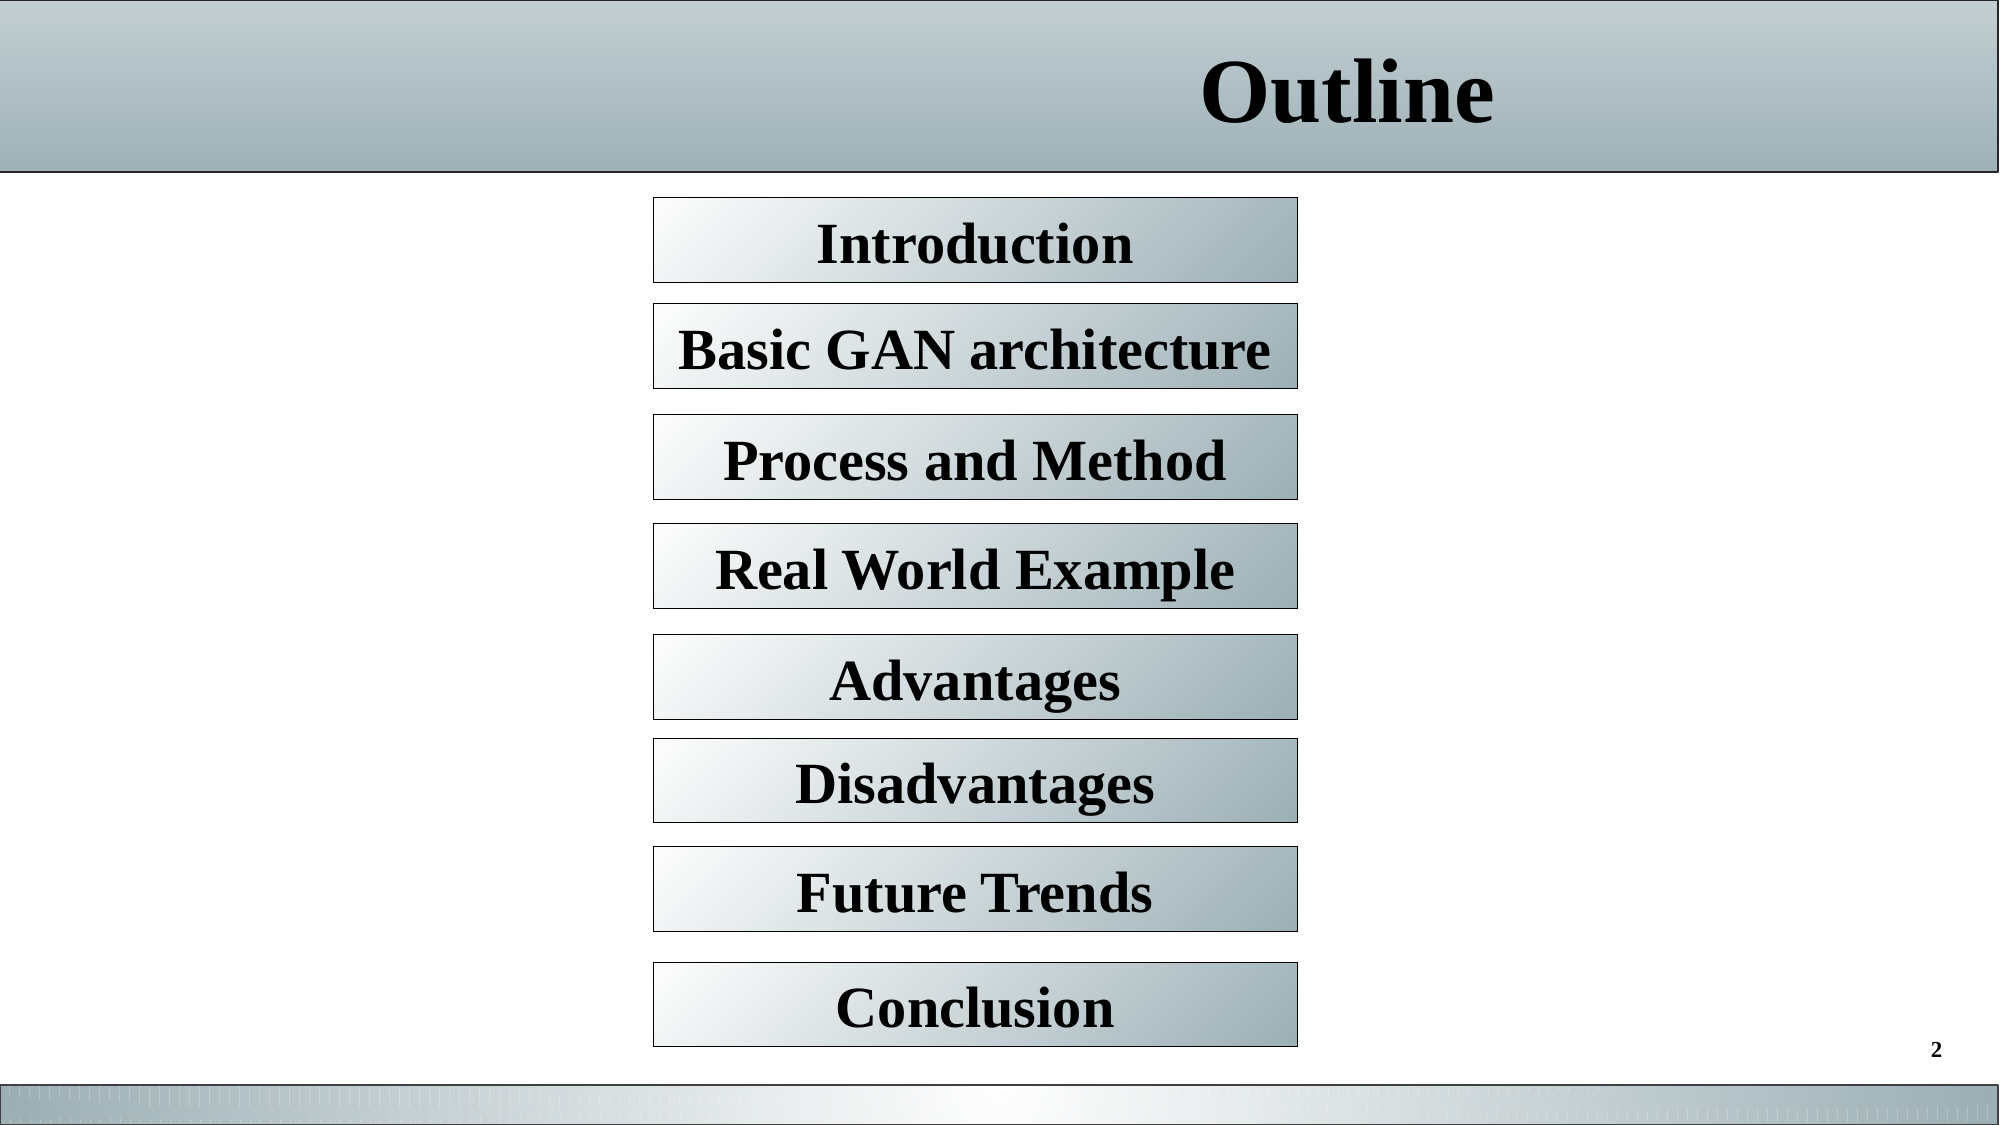

Outline
Introduction
Basic GAN architecture
Process and Method
Real World Example
Advantages
Disadvantages
Future Trends
Conclusion
2